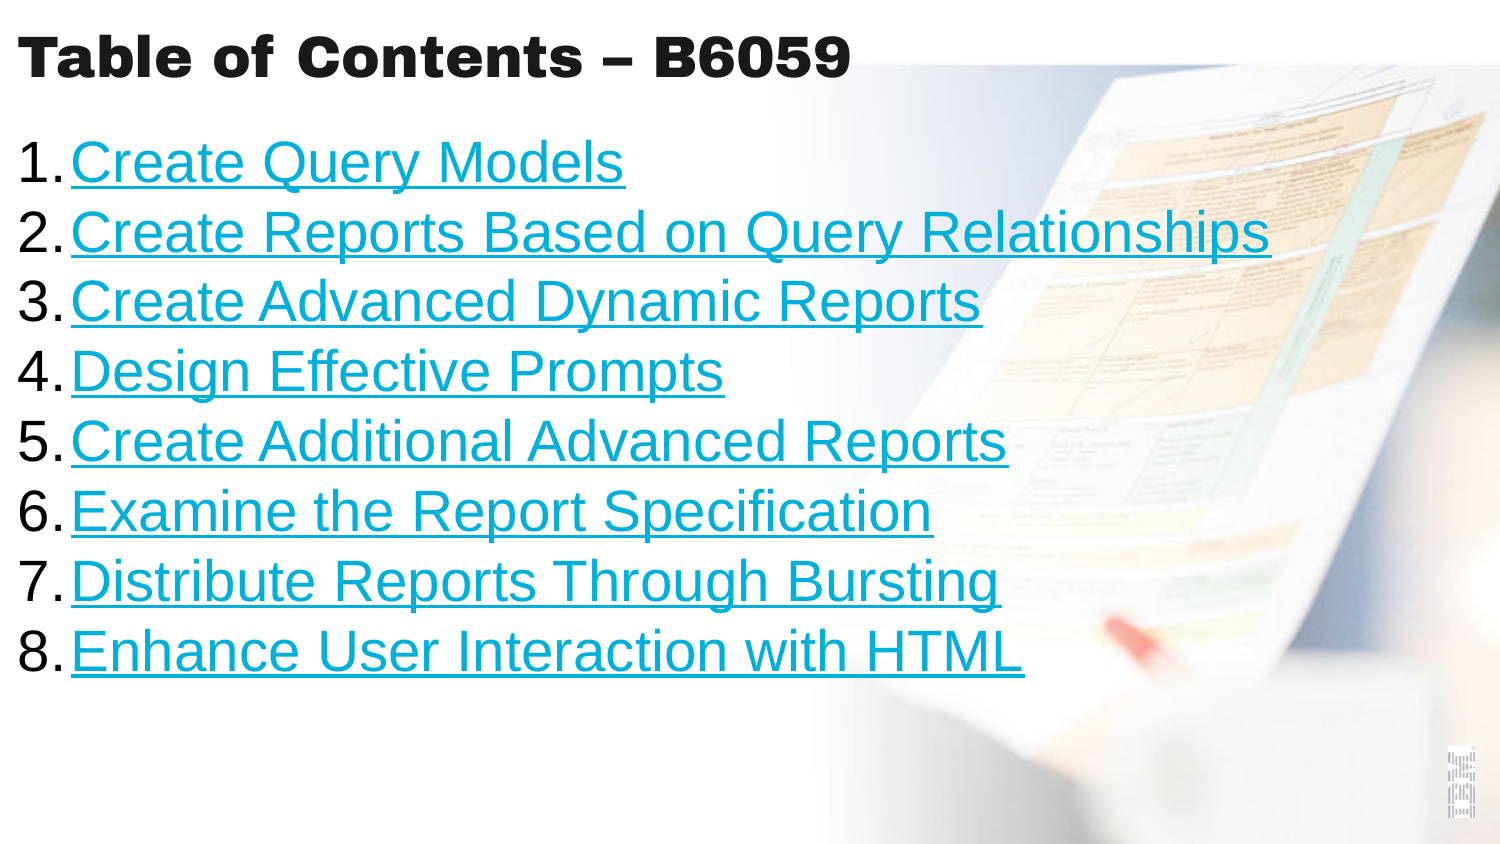

# Table of Contents – B6059
Create Query Models
Create Reports Based on Query Relationships
Create Advanced Dynamic Reports
Design Effective Prompts
Create Additional Advanced Reports
Examine the Report Specification
Distribute Reports Through Bursting
Enhance User Interaction with HTML